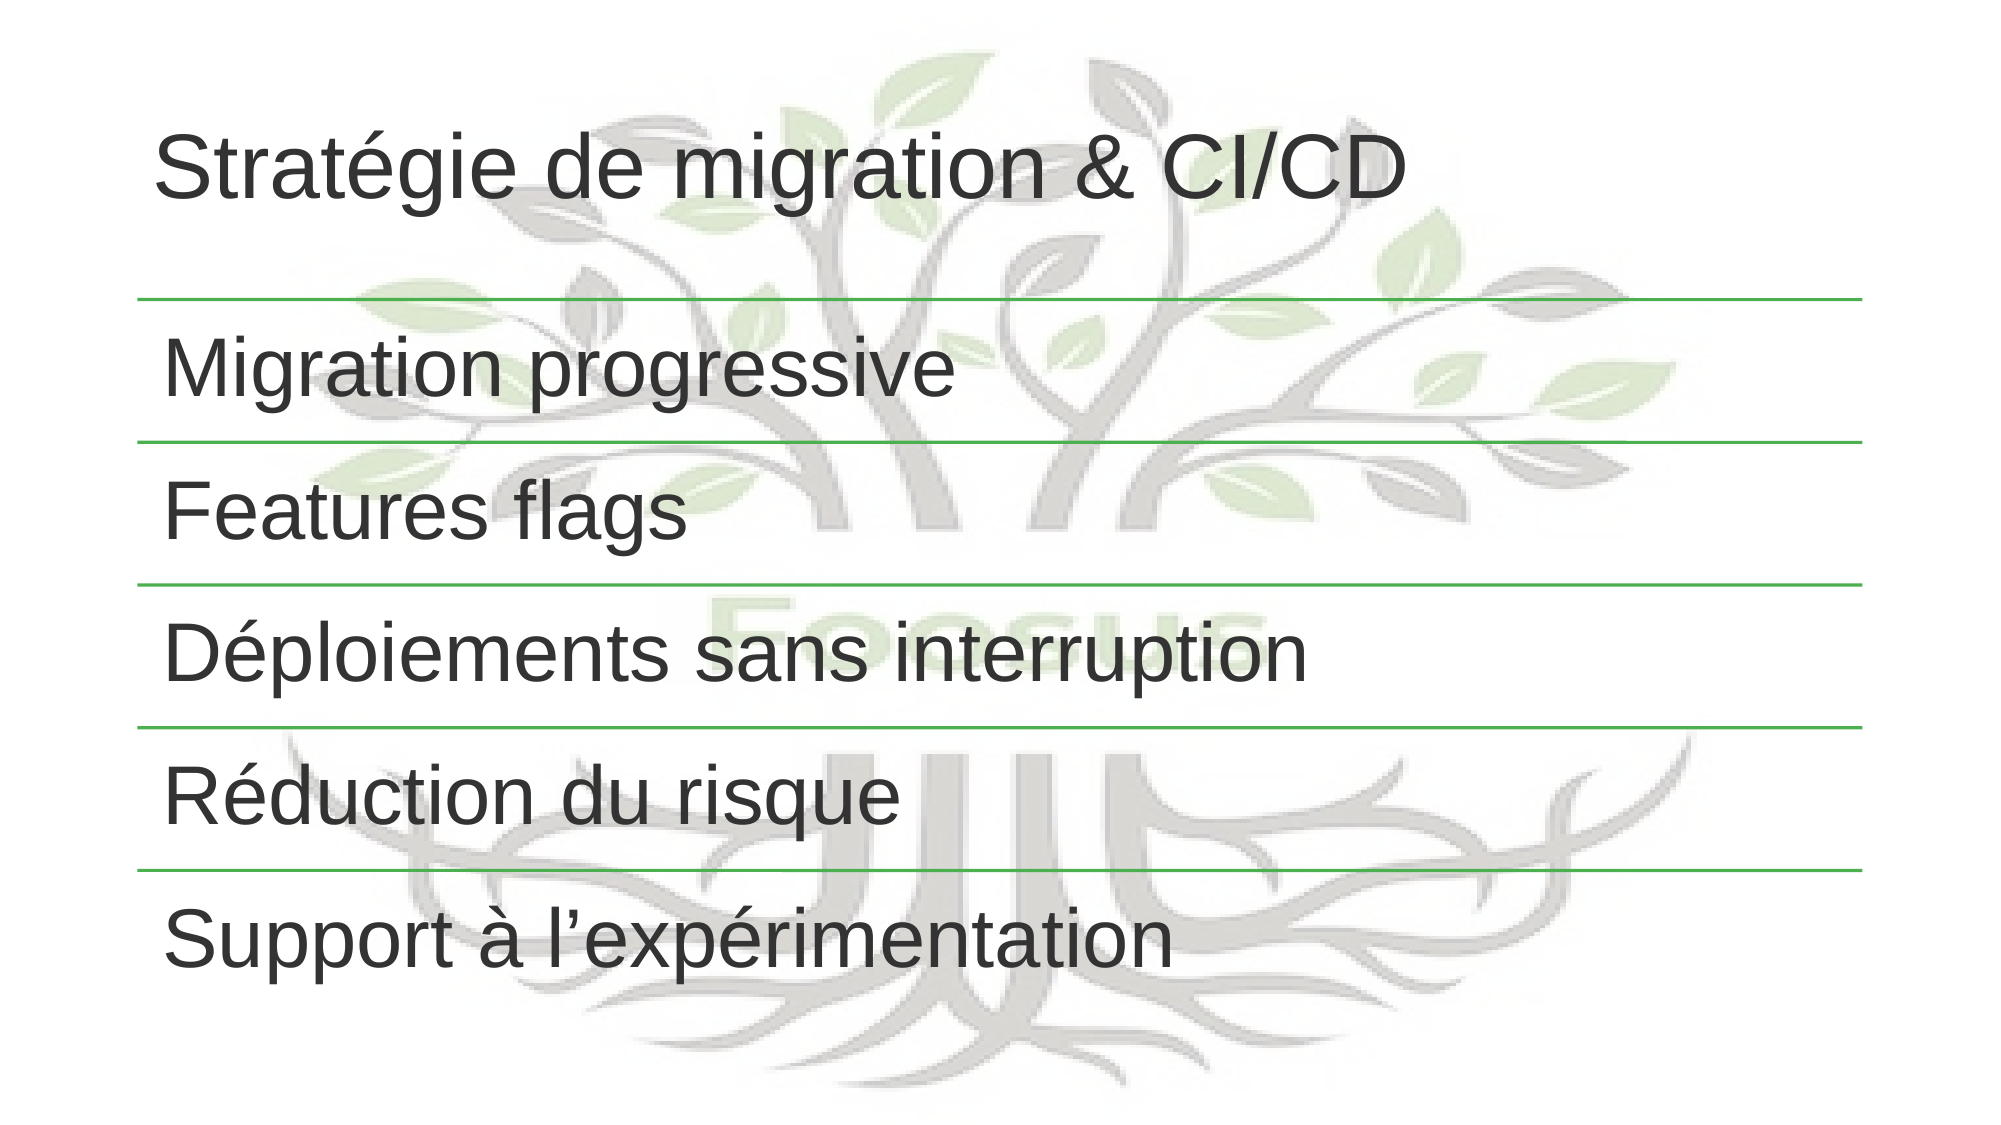

# Stratégie de migration & CI/CD
Migration progressive
Features flags
Déploiements sans interruption
Réduction du risque
Support à l’expérimentation